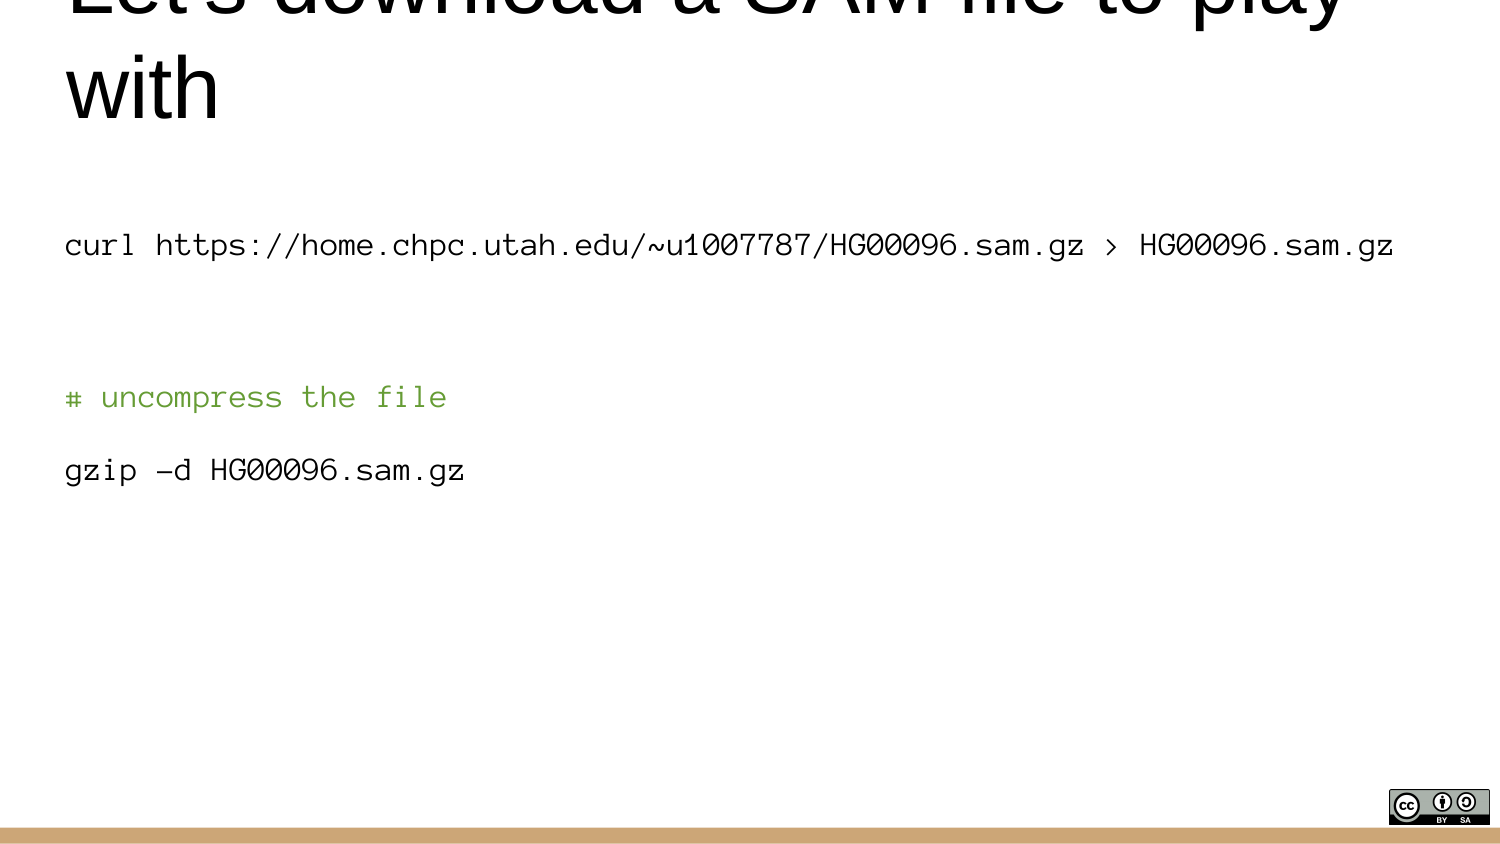

# Let's download a SAM file to play with
curl https://home.chpc.utah.edu/~u1007787/HG00096.sam.gz > HG00096.sam.gz

# uncompress the file
gzip -d HG00096.sam.gz